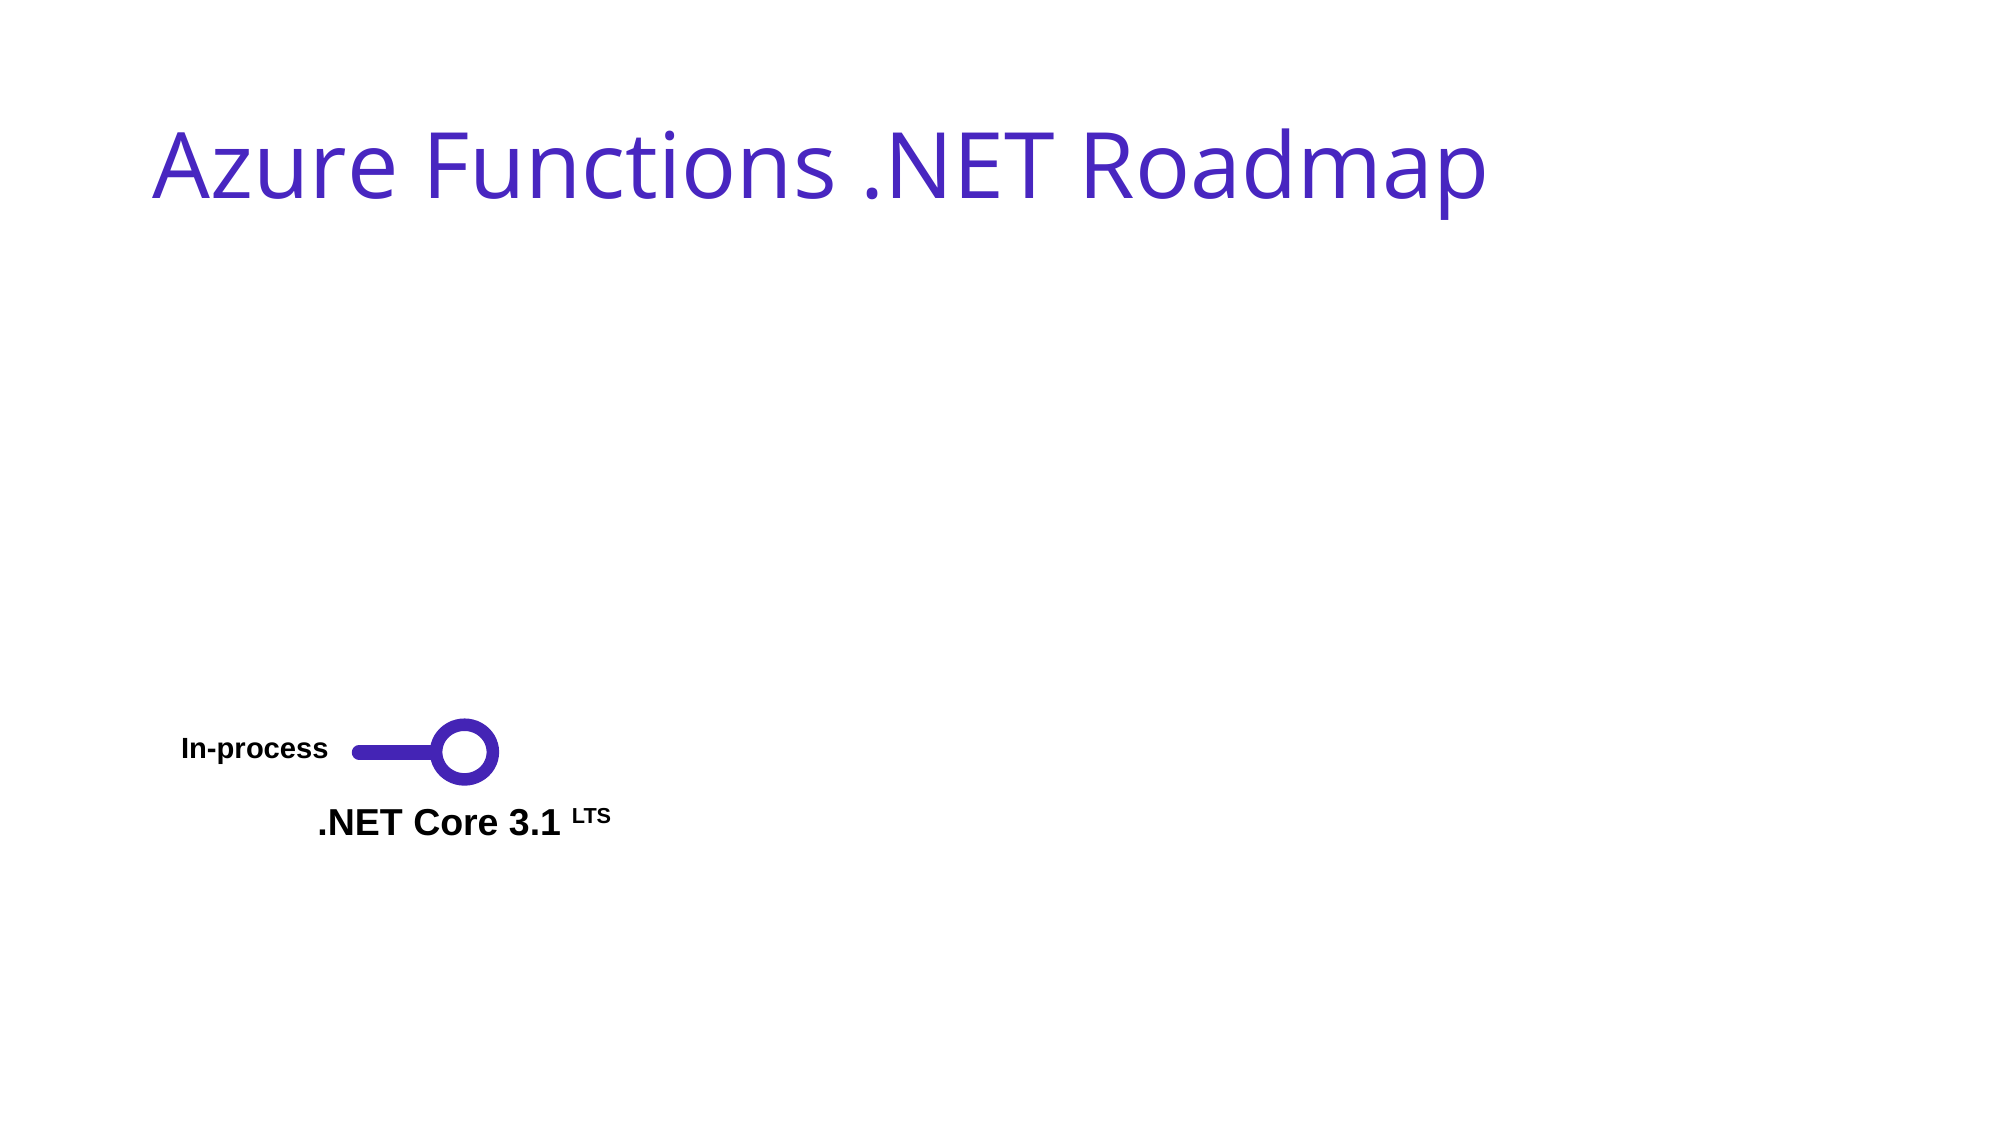

# Azure Functions .NET Roadmap

In-process
.NET Core 3.1 LTS